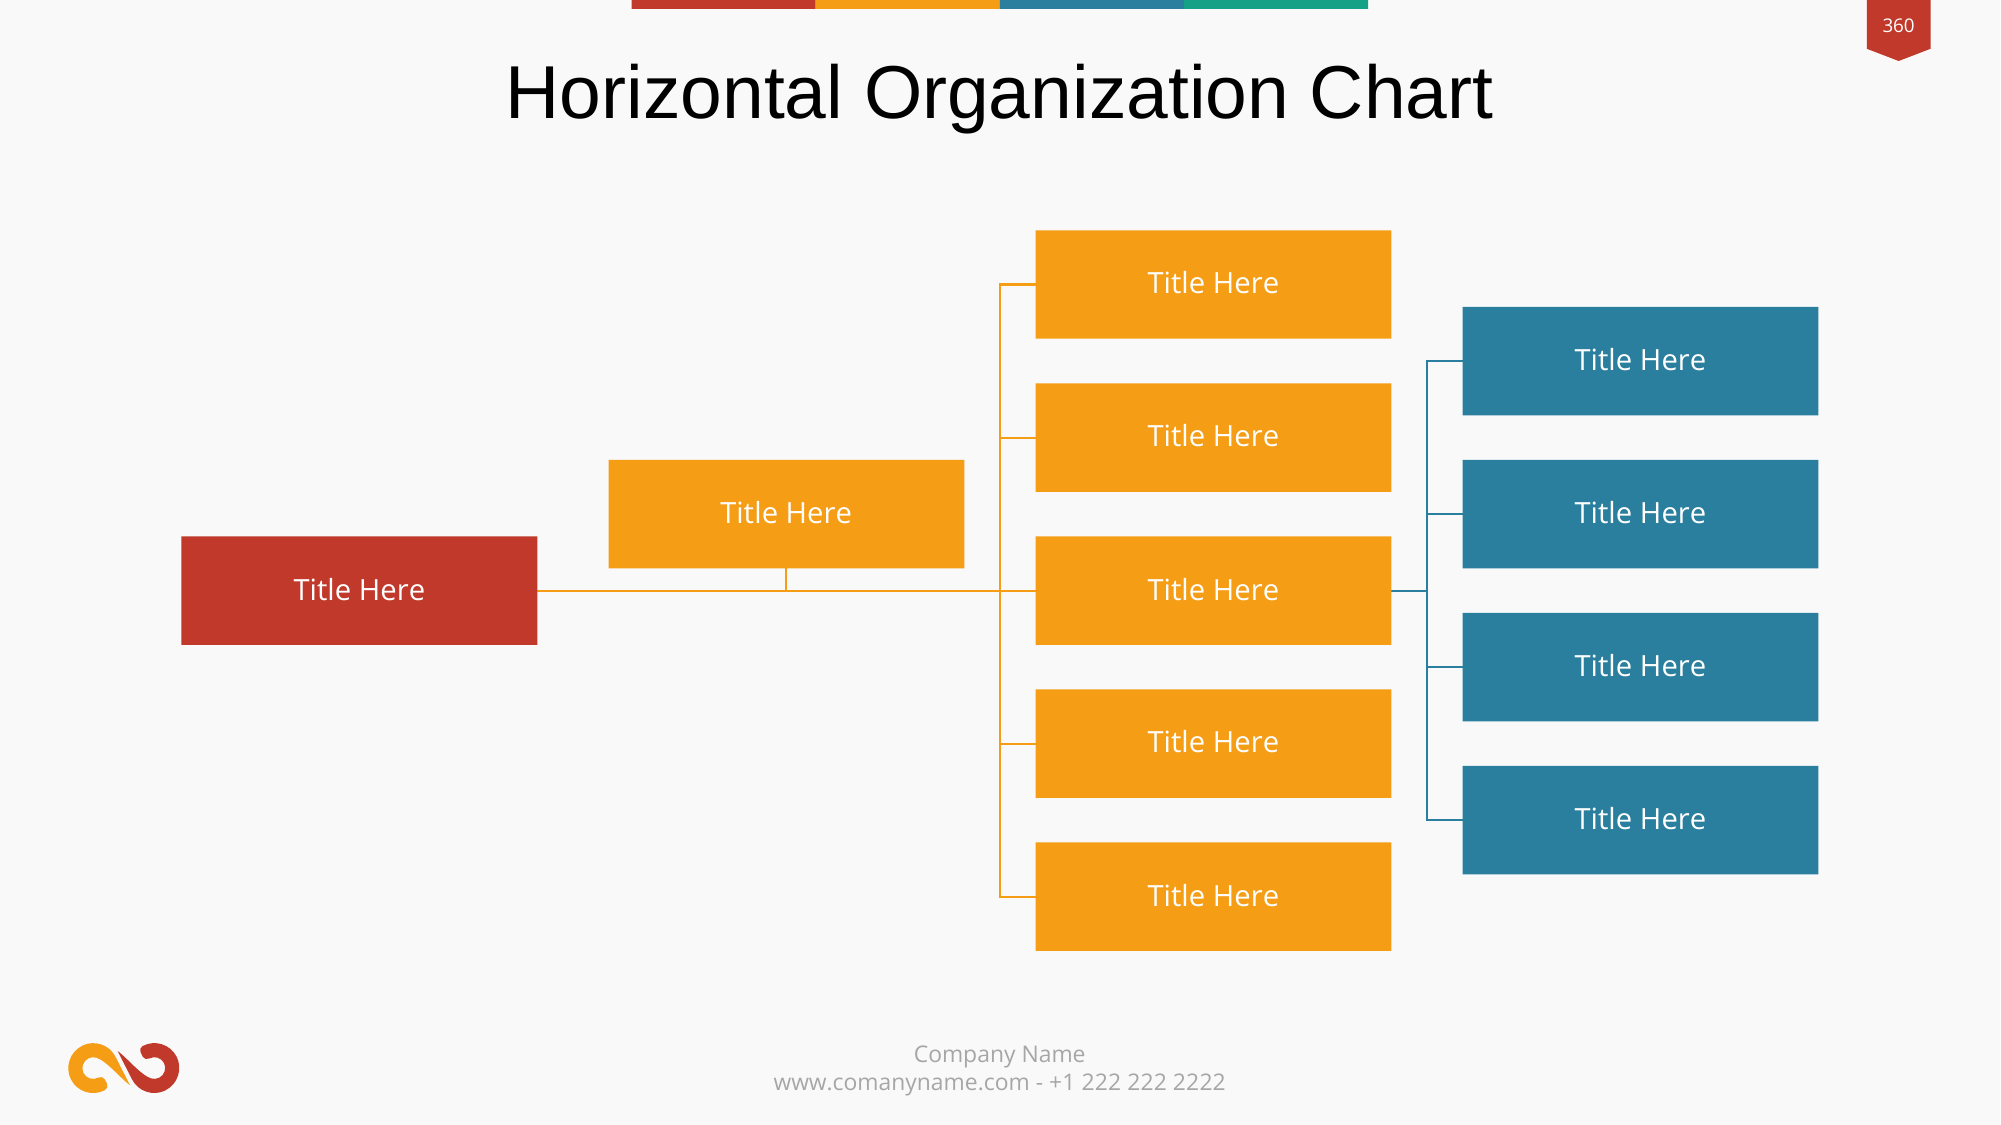

Horizontal Organization Chart
Title Here
Title Here
Title Here
Title Here
Title Here
Title Here
Title Here
Title Here
Title Here
Title Here
Title Here